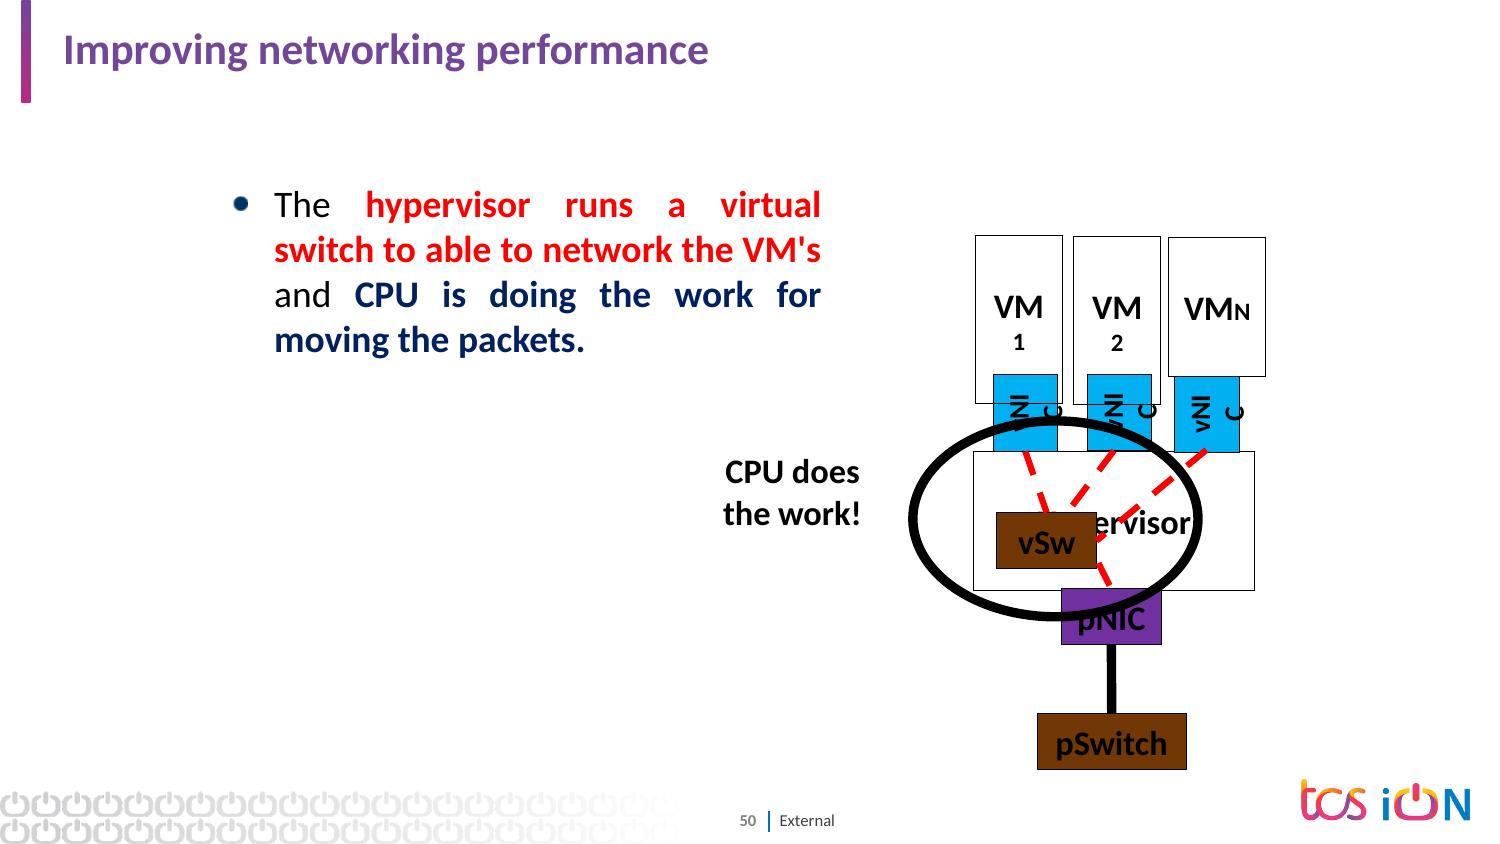

# Improving networking performance
The hypervisor runs a virtual switch to able to network the VM's and CPU is doing the work for moving the packets.

VM1

VM2

VMN

vNIC
vNIC
vNIC

CPU does the work!

Hypervisor

vSw
pNIC
pSwitch
Server Virtualization